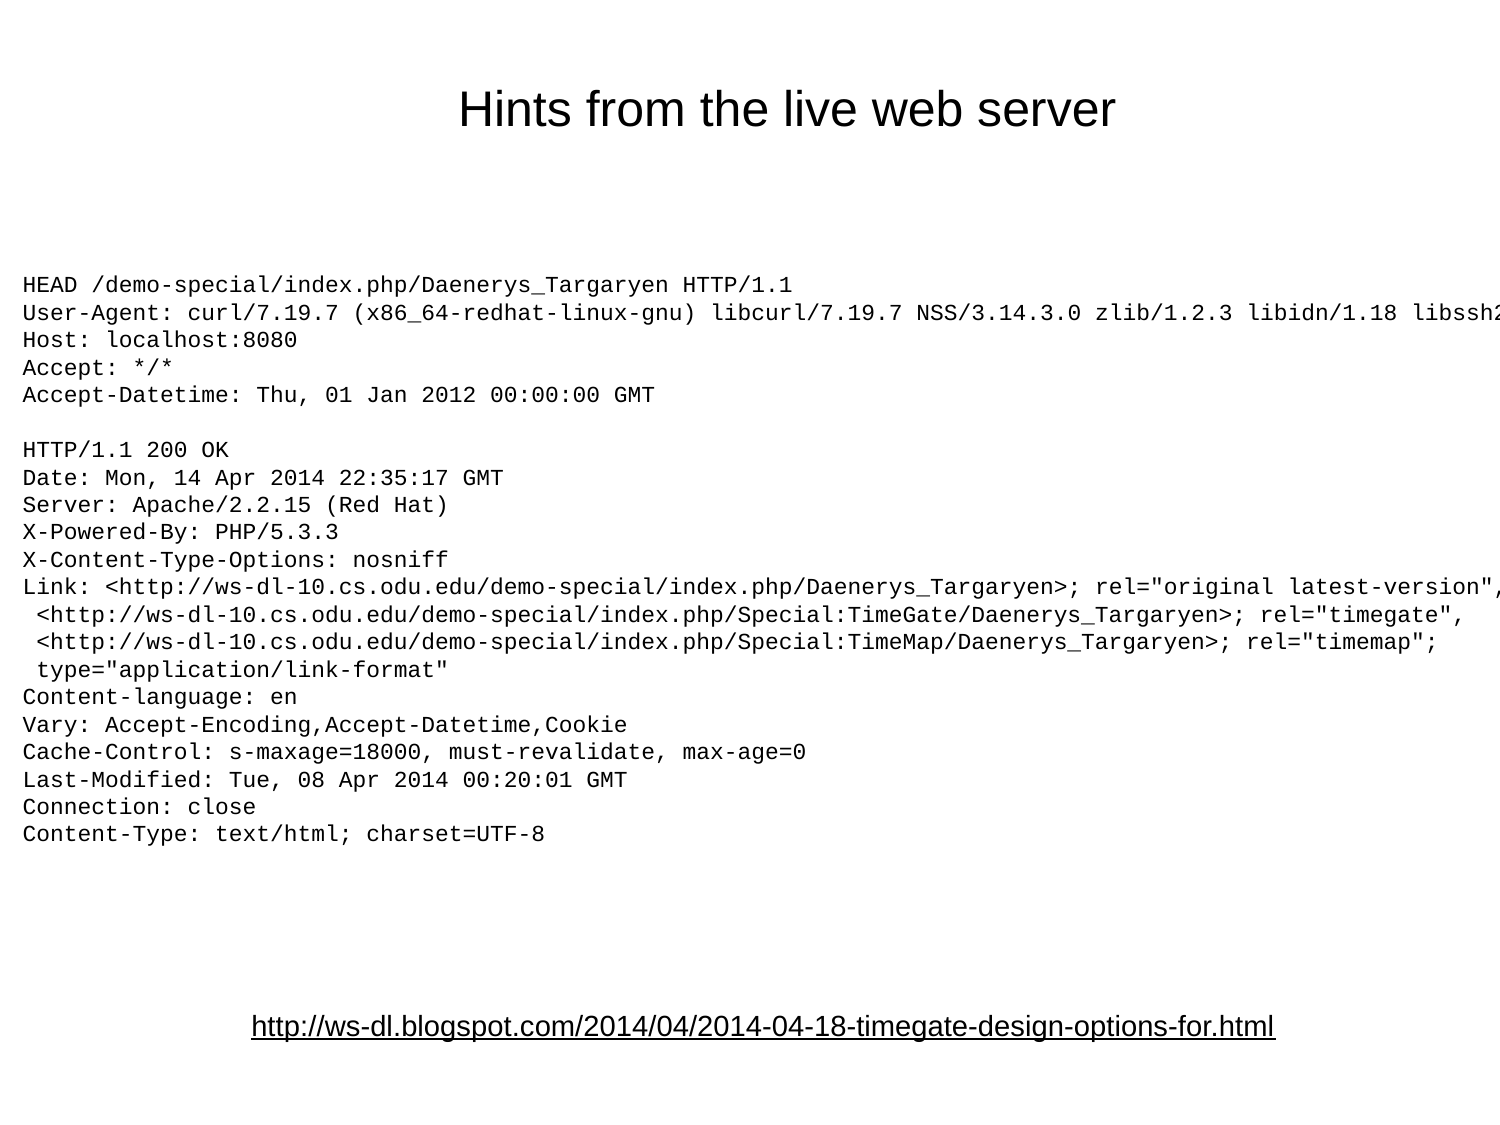

Hints from the live web server
HEAD /demo-special/index.php/Daenerys_Targaryen HTTP/1.1
User-Agent: curl/7.19.7 (x86_64-redhat-linux-gnu) libcurl/7.19.7 NSS/3.14.3.0 zlib/1.2.3 libidn/1.18 libssh2/1.4.2
Host: localhost:8080
Accept: */*
Accept-Datetime: Thu, 01 Jan 2012 00:00:00 GMT

HTTP/1.1 200 OK
Date: Mon, 14 Apr 2014 22:35:17 GMT
Server: Apache/2.2.15 (Red Hat)
X-Powered-By: PHP/5.3.3
X-Content-Type-Options: nosniff
Link: <http://ws-dl-10.cs.odu.edu/demo-special/index.php/Daenerys_Targaryen>; rel="original latest-version",
 <http://ws-dl-10.cs.odu.edu/demo-special/index.php/Special:TimeGate/Daenerys_Targaryen>; rel="timegate",
 <http://ws-dl-10.cs.odu.edu/demo-special/index.php/Special:TimeMap/Daenerys_Targaryen>; rel="timemap";
 type="application/link-format"
Content-language: en
Vary: Accept-Encoding,Accept-Datetime,Cookie
Cache-Control: s-maxage=18000, must-revalidate, max-age=0
Last-Modified: Tue, 08 Apr 2014 00:20:01 GMT
Connection: close
Content-Type: text/html; charset=UTF-8

http://ws-dl.blogspot.com/2014/04/2014-04-18-timegate-design-options-for.html